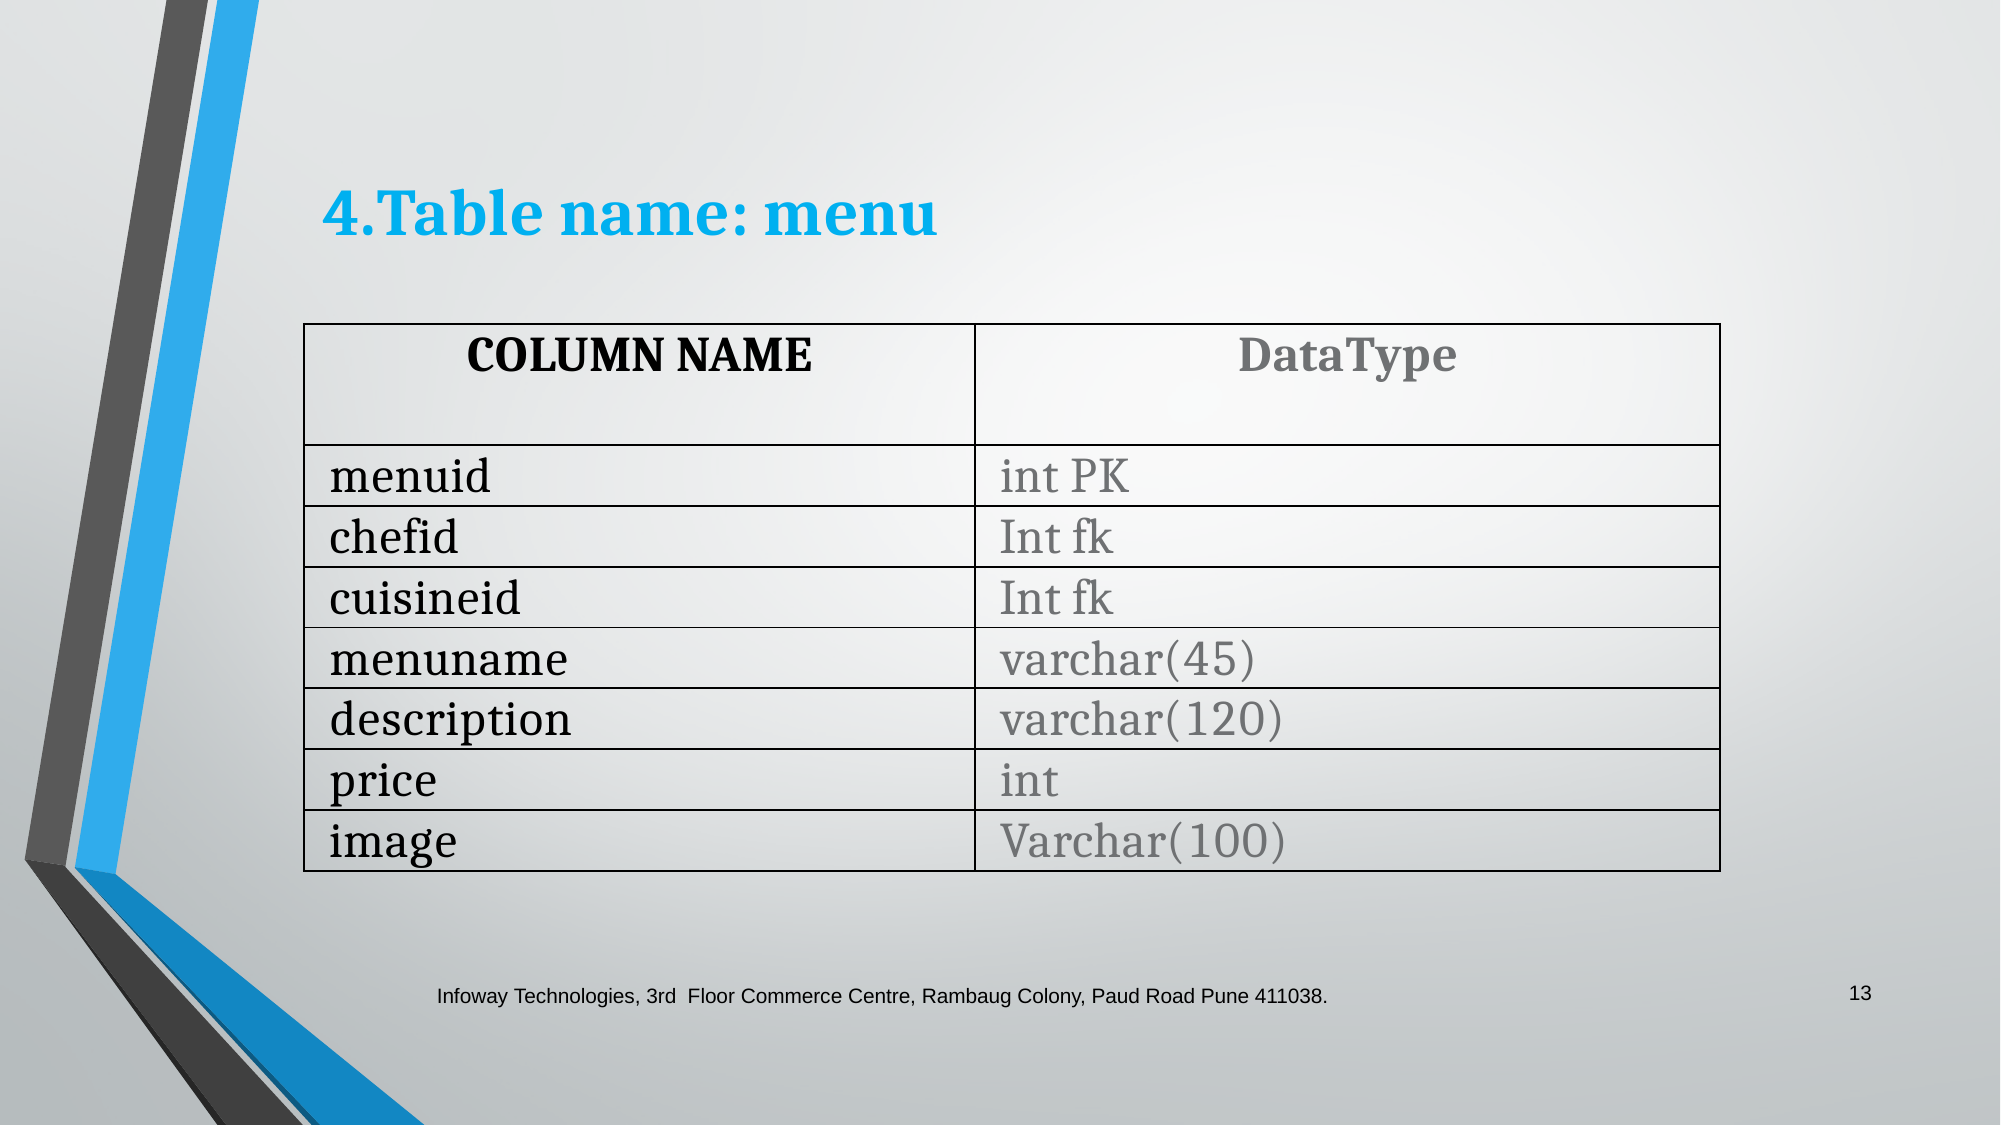

4.Table name: menu
| COLUMN NAME | DataType |
| --- | --- |
| menuid | int PK |
| chefid | Int fk |
| cuisineid | Int fk |
| menuname | varchar(45) |
| description | varchar(120) |
| price | int |
| image | Varchar(100) |
13
Infoway Technologies, 3rd  Floor Commerce Centre, Rambaug Colony, Paud Road Pune 411038.